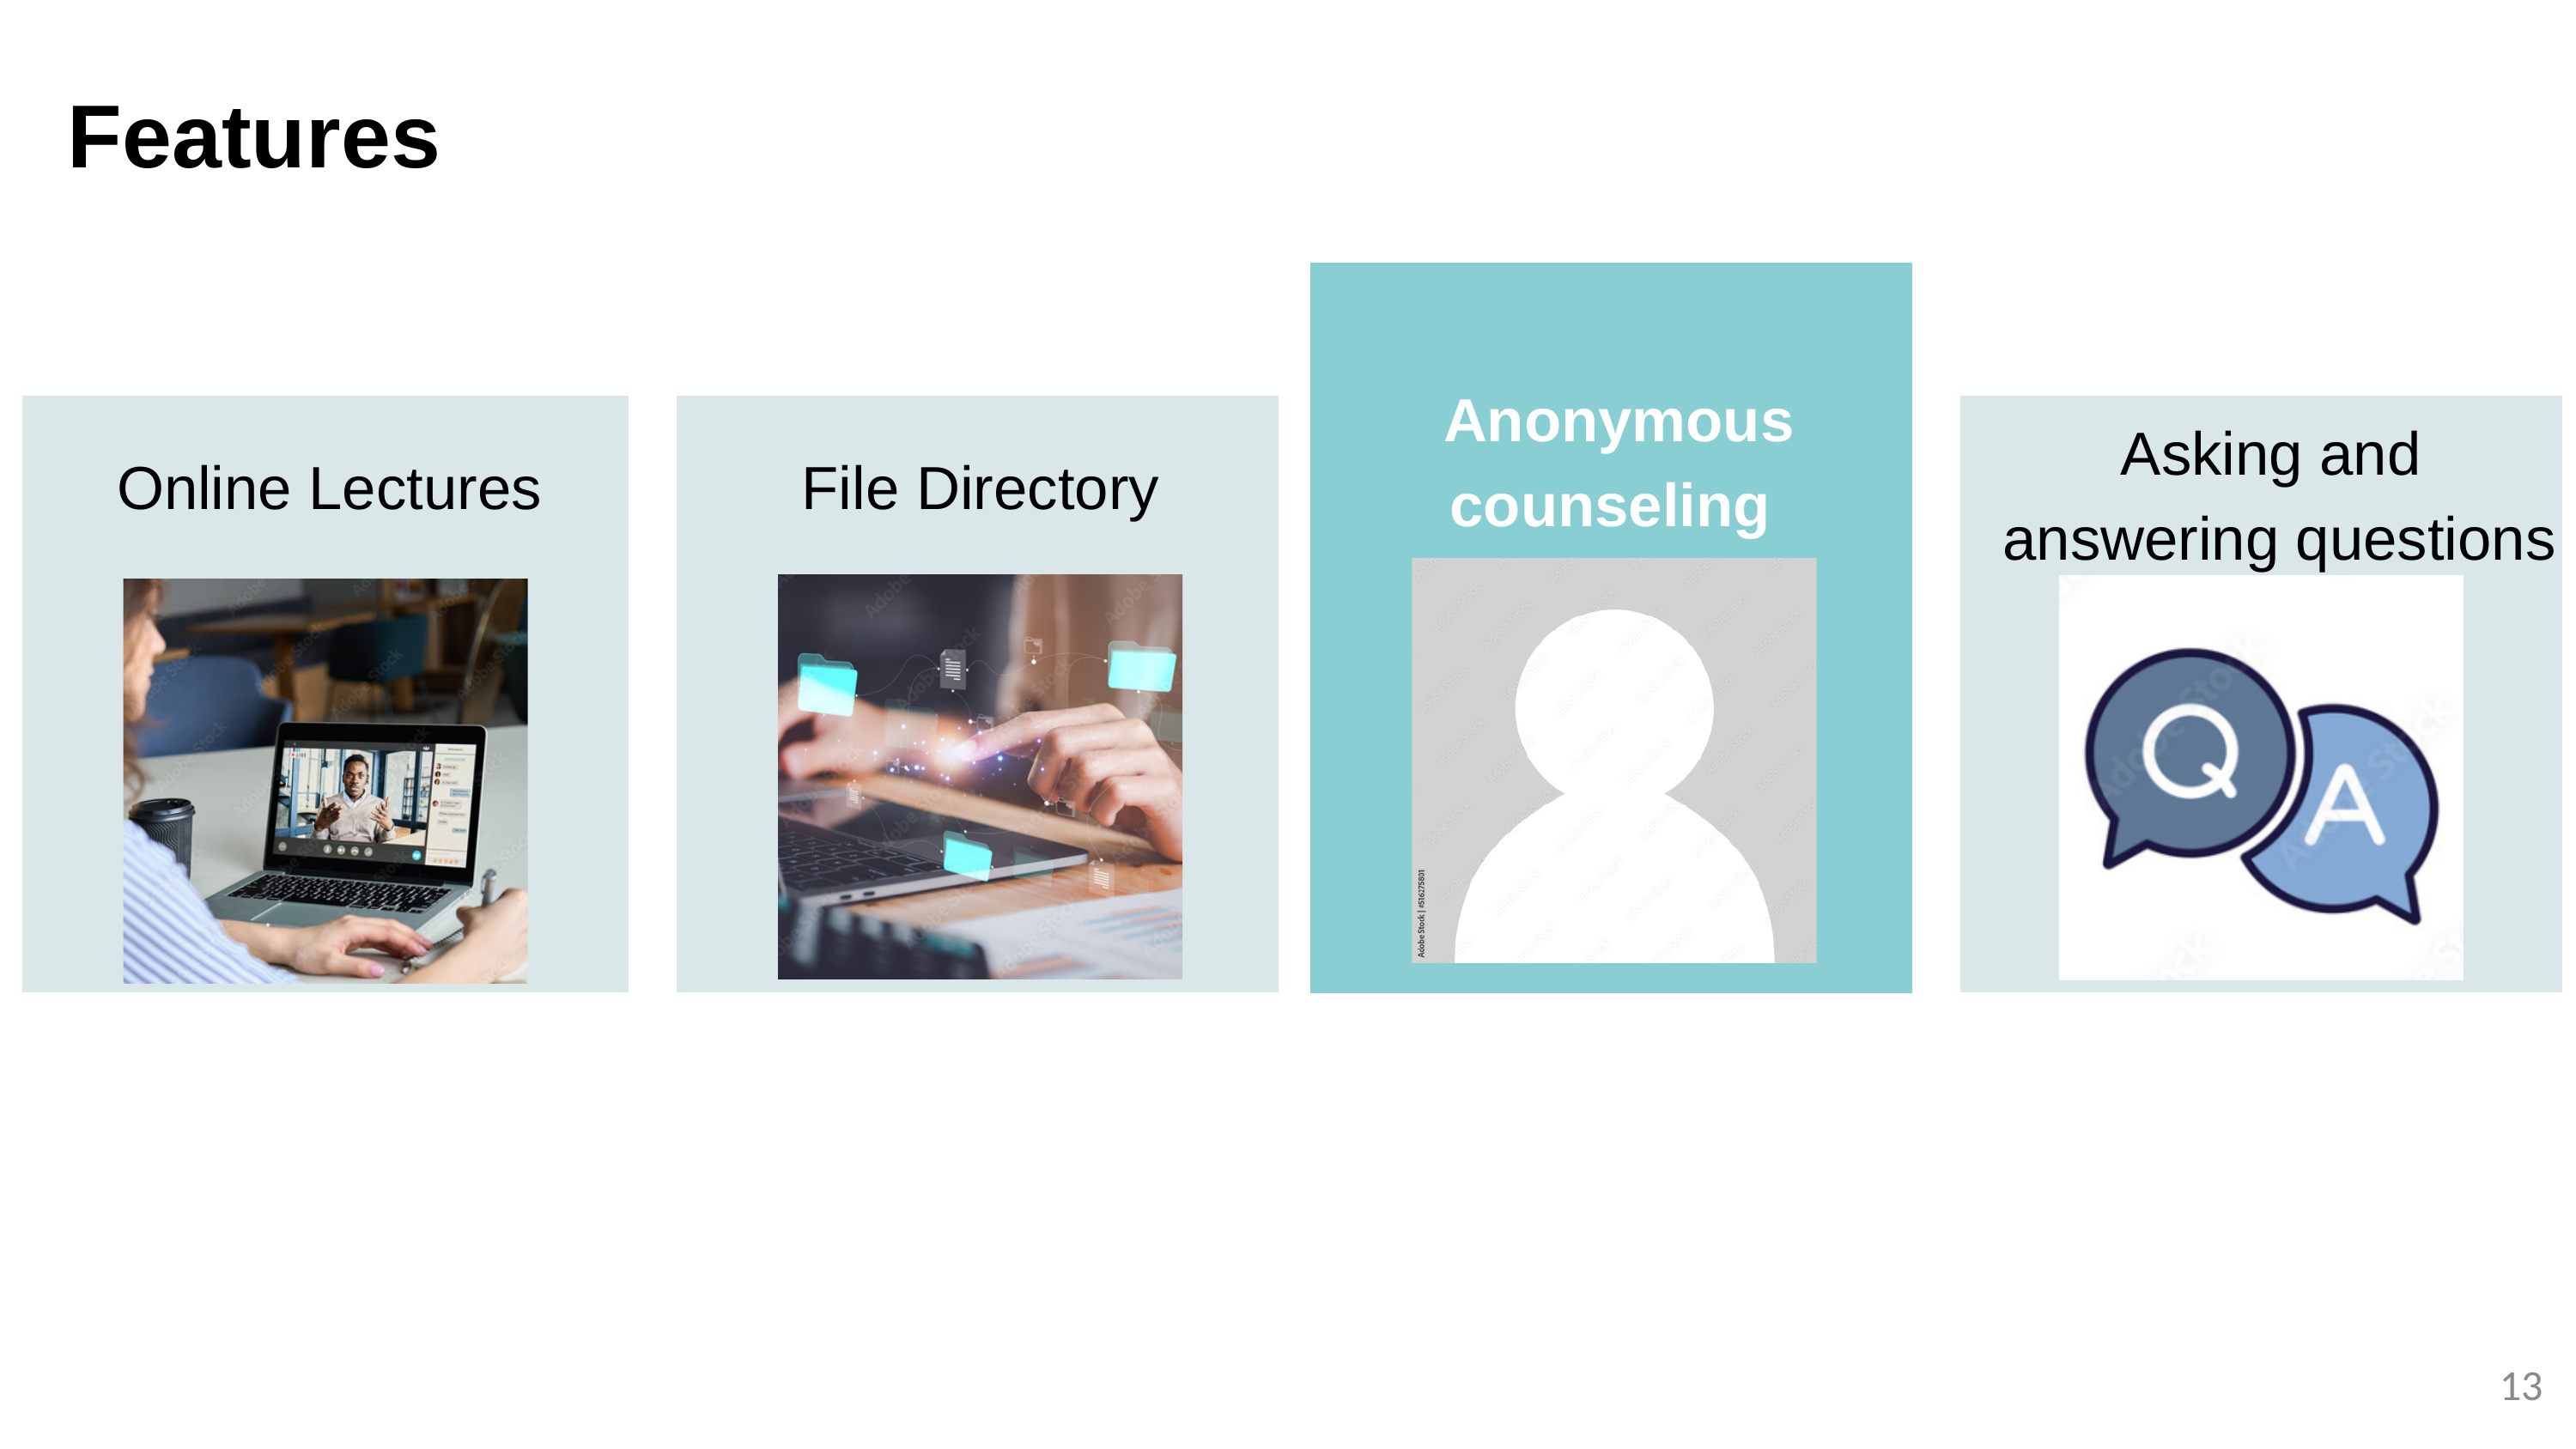

Features

Anonymous counseling

Asking and
answering questions
Online Lectures
File Directory

13